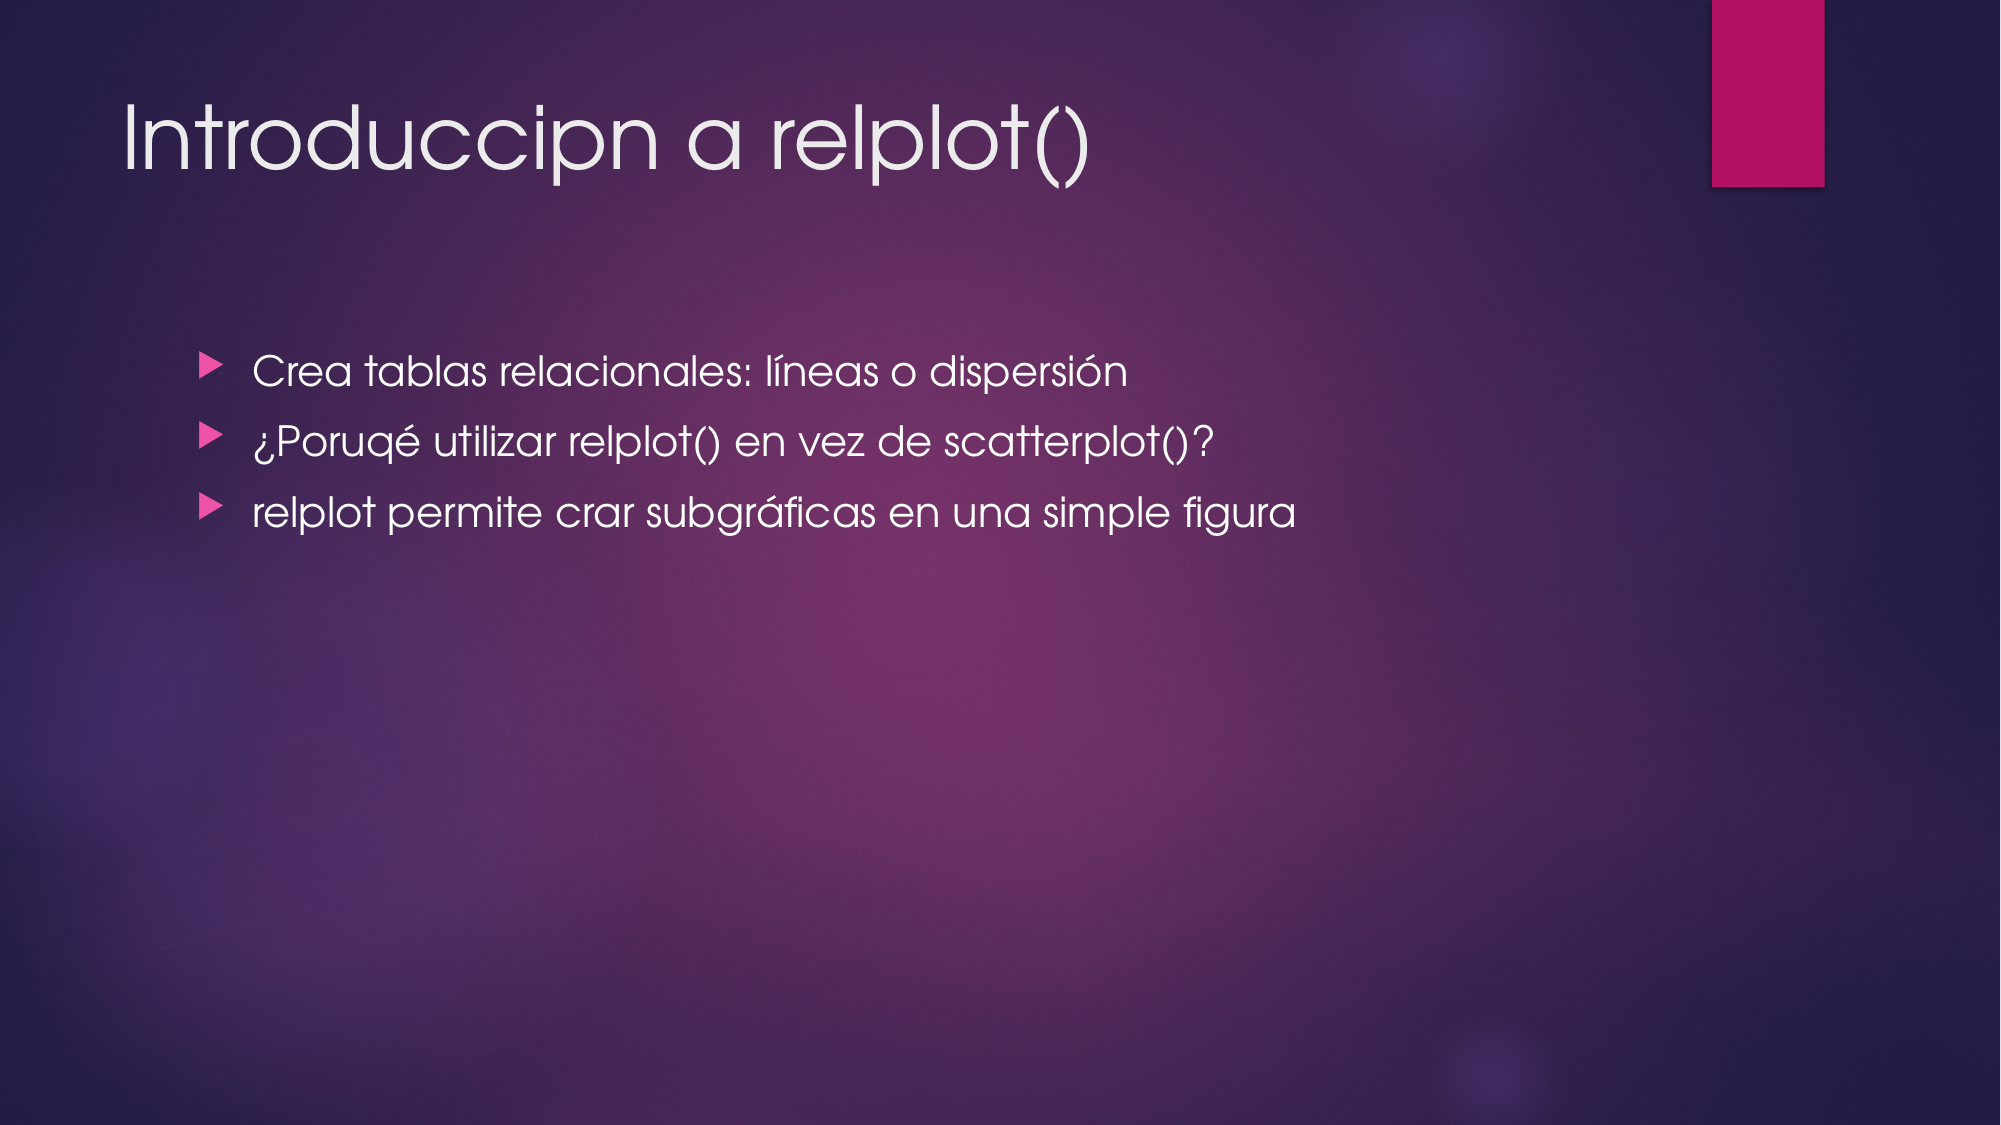

# Introduccipn a relplot()
Crea tablas relacionales: líneas o dispersión
¿Poruqé utilizar relplot() en vez de scatterplot()?
relplot permite crar subgráficas en una simple figura